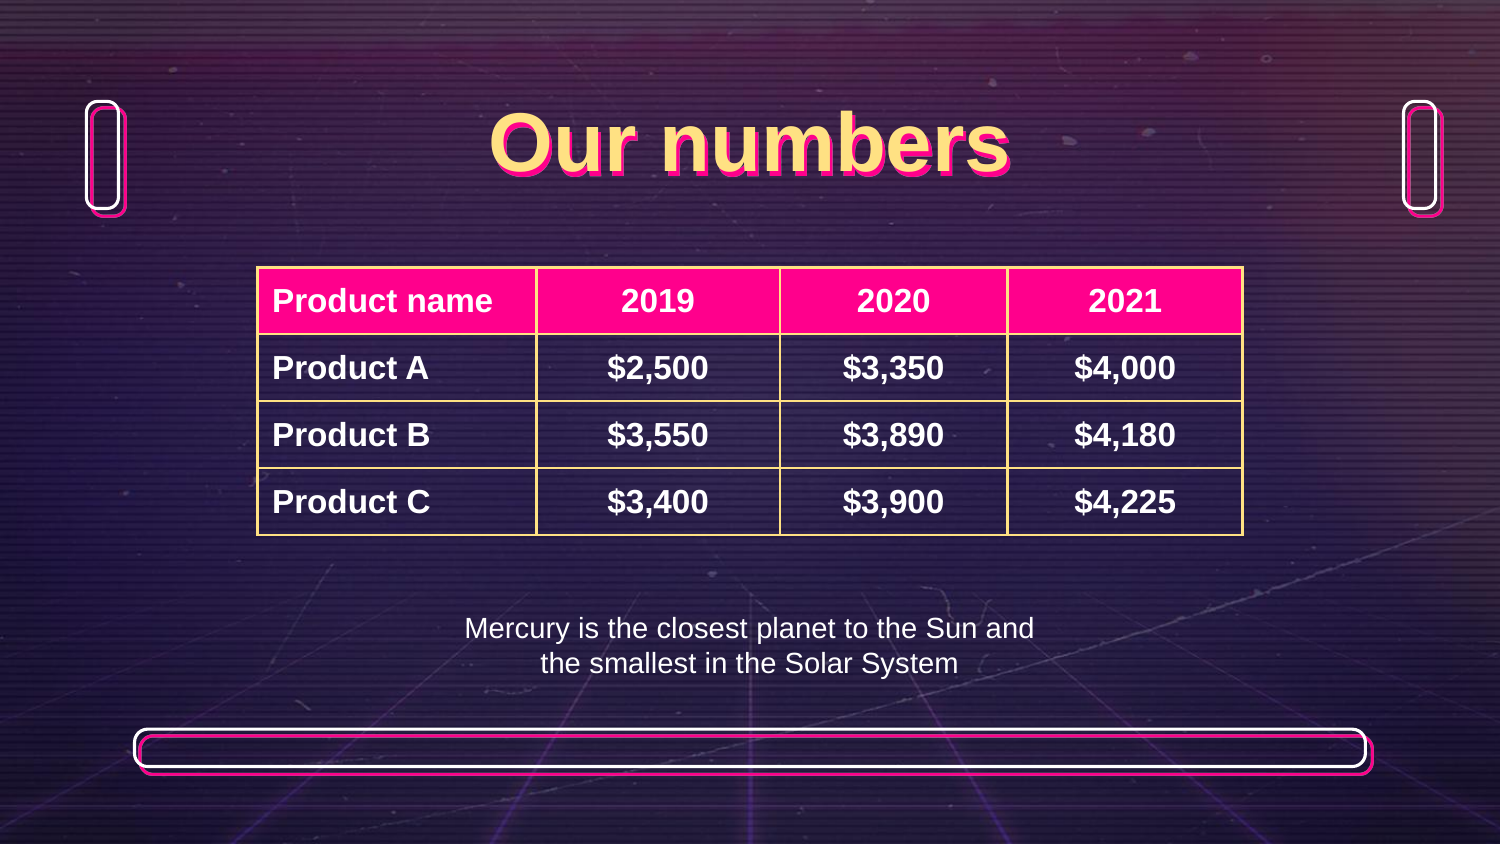

# Our numbers
| Product name | 2019 | 2020 | 2021 |
| --- | --- | --- | --- |
| Product A | $2,500 | $3,350 | $4,000 |
| Product B | $3,550 | $3,890 | $4,180 |
| Product C | $3,400 | $3,900 | $4,225 |
Mercury is the closest planet to the Sun and the smallest in the Solar System